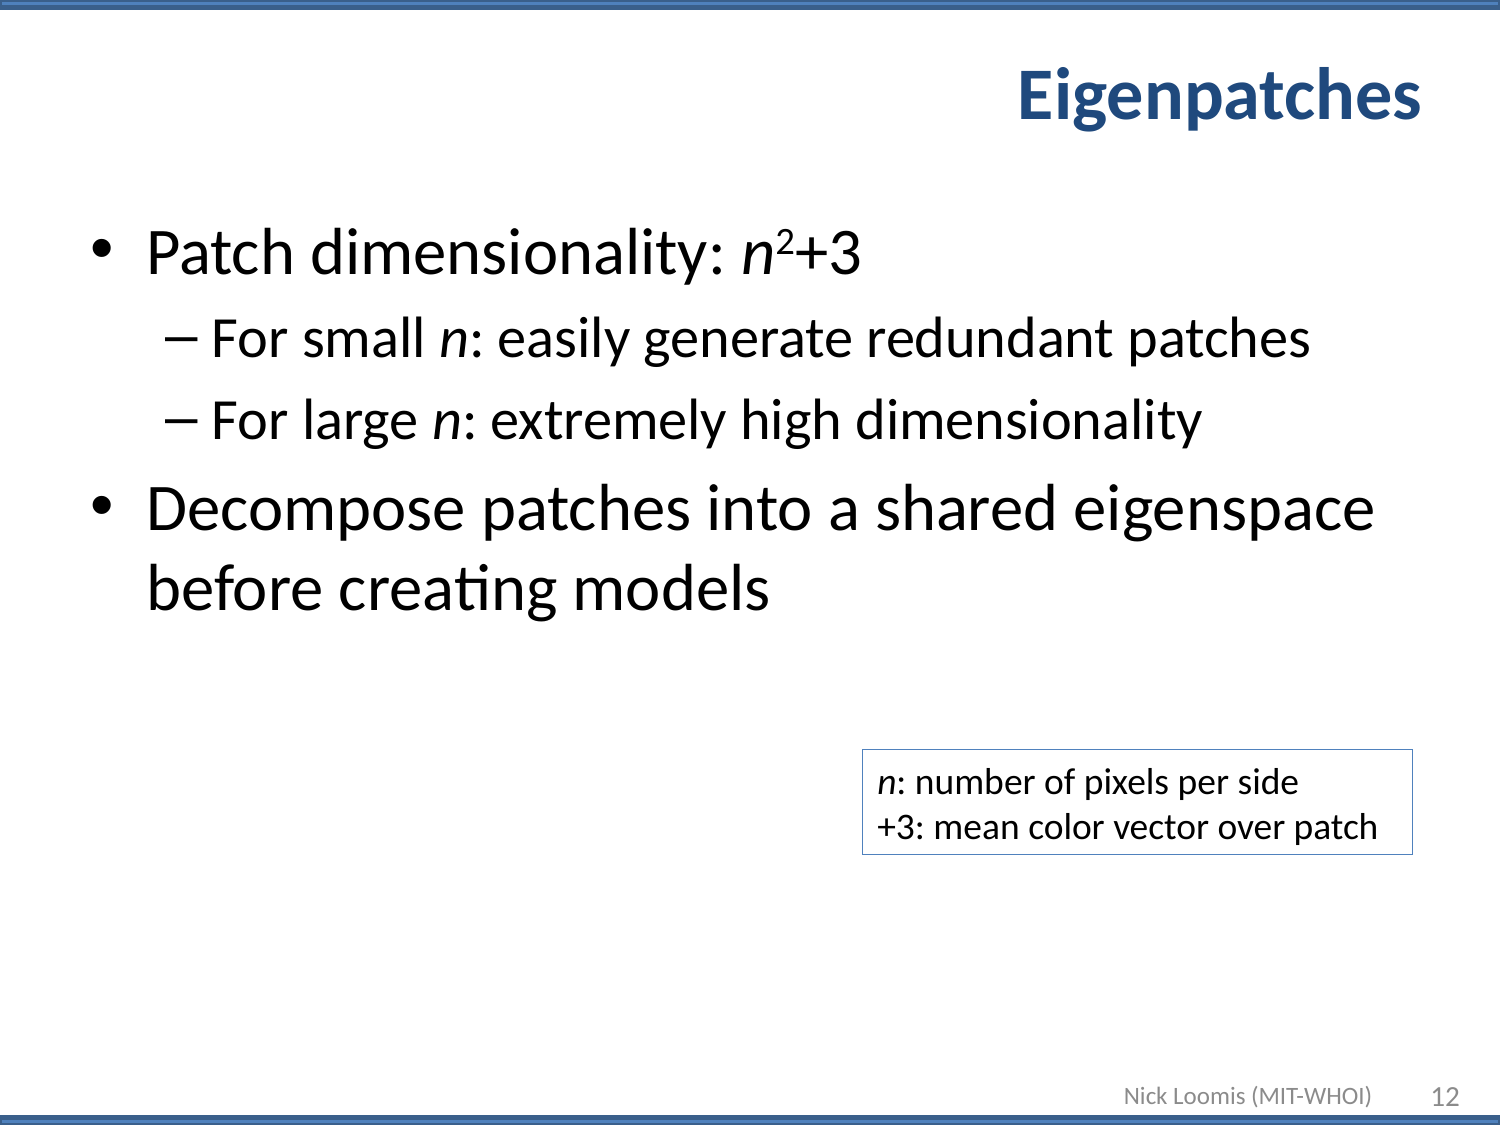

# Eigenpatches
Patch dimensionality: n2+3
For small n: easily generate redundant patches
For large n: extremely high dimensionality
Decompose patches into a shared eigenspace before creating models
n: number of pixels per side
+3: mean color vector over patch
Nick Loomis (MIT-WHOI)
12